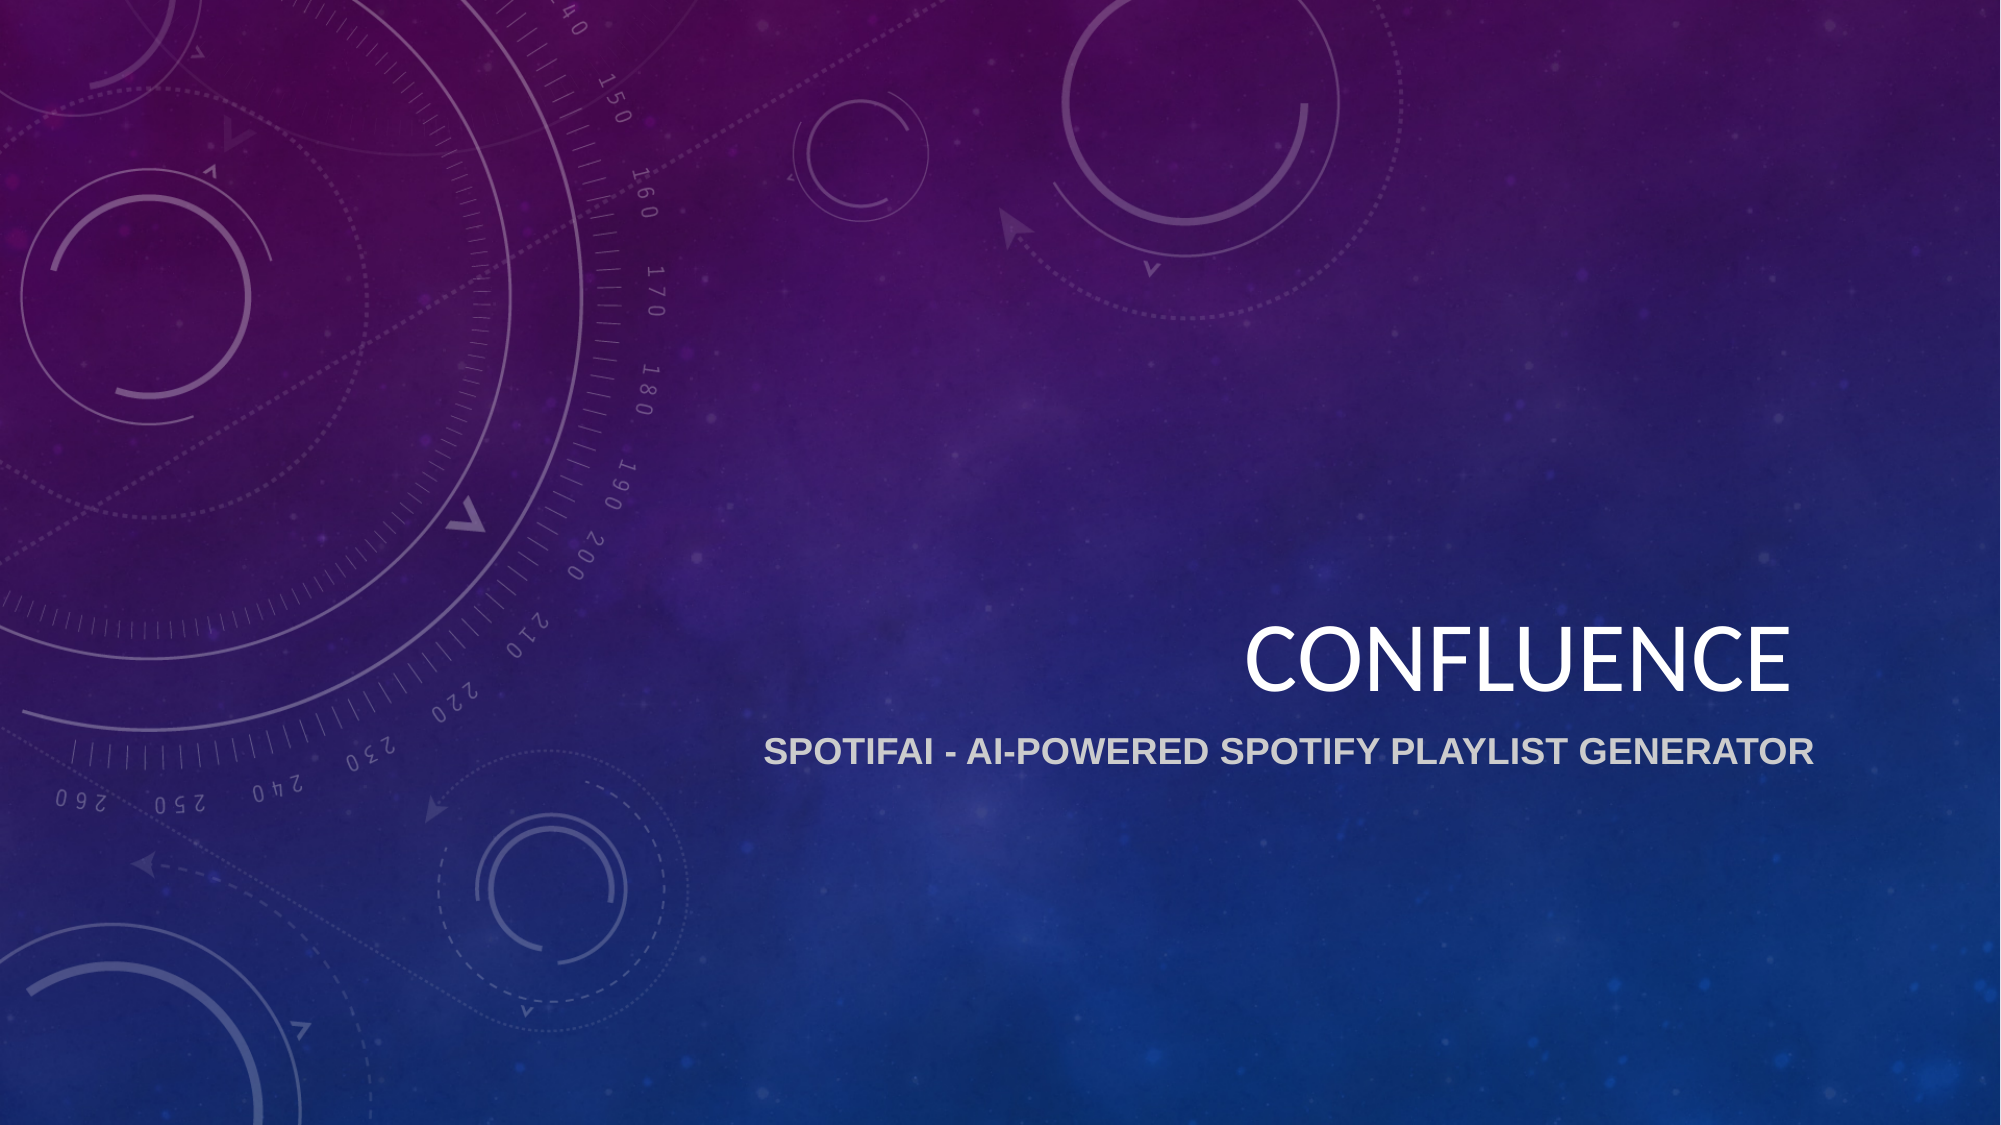

# CONFLUENCE
SpotifAI - AI-Powered Spotify Playlist Generator